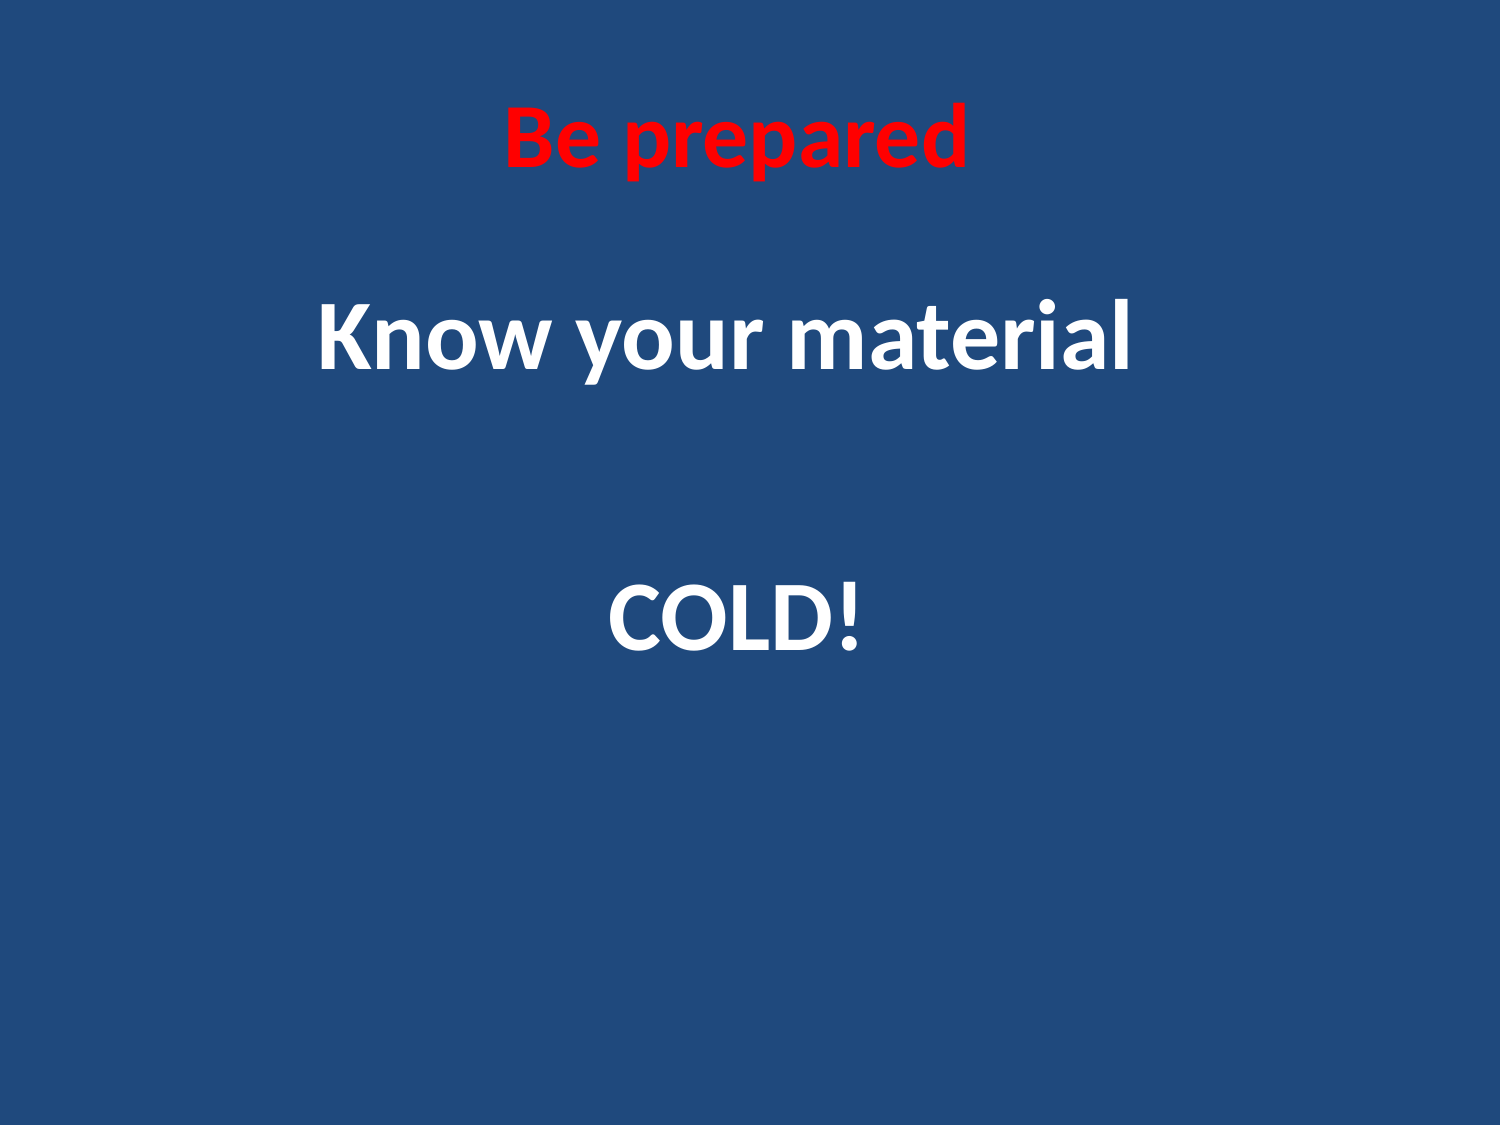

# Be prepared
Know your material

COLD!